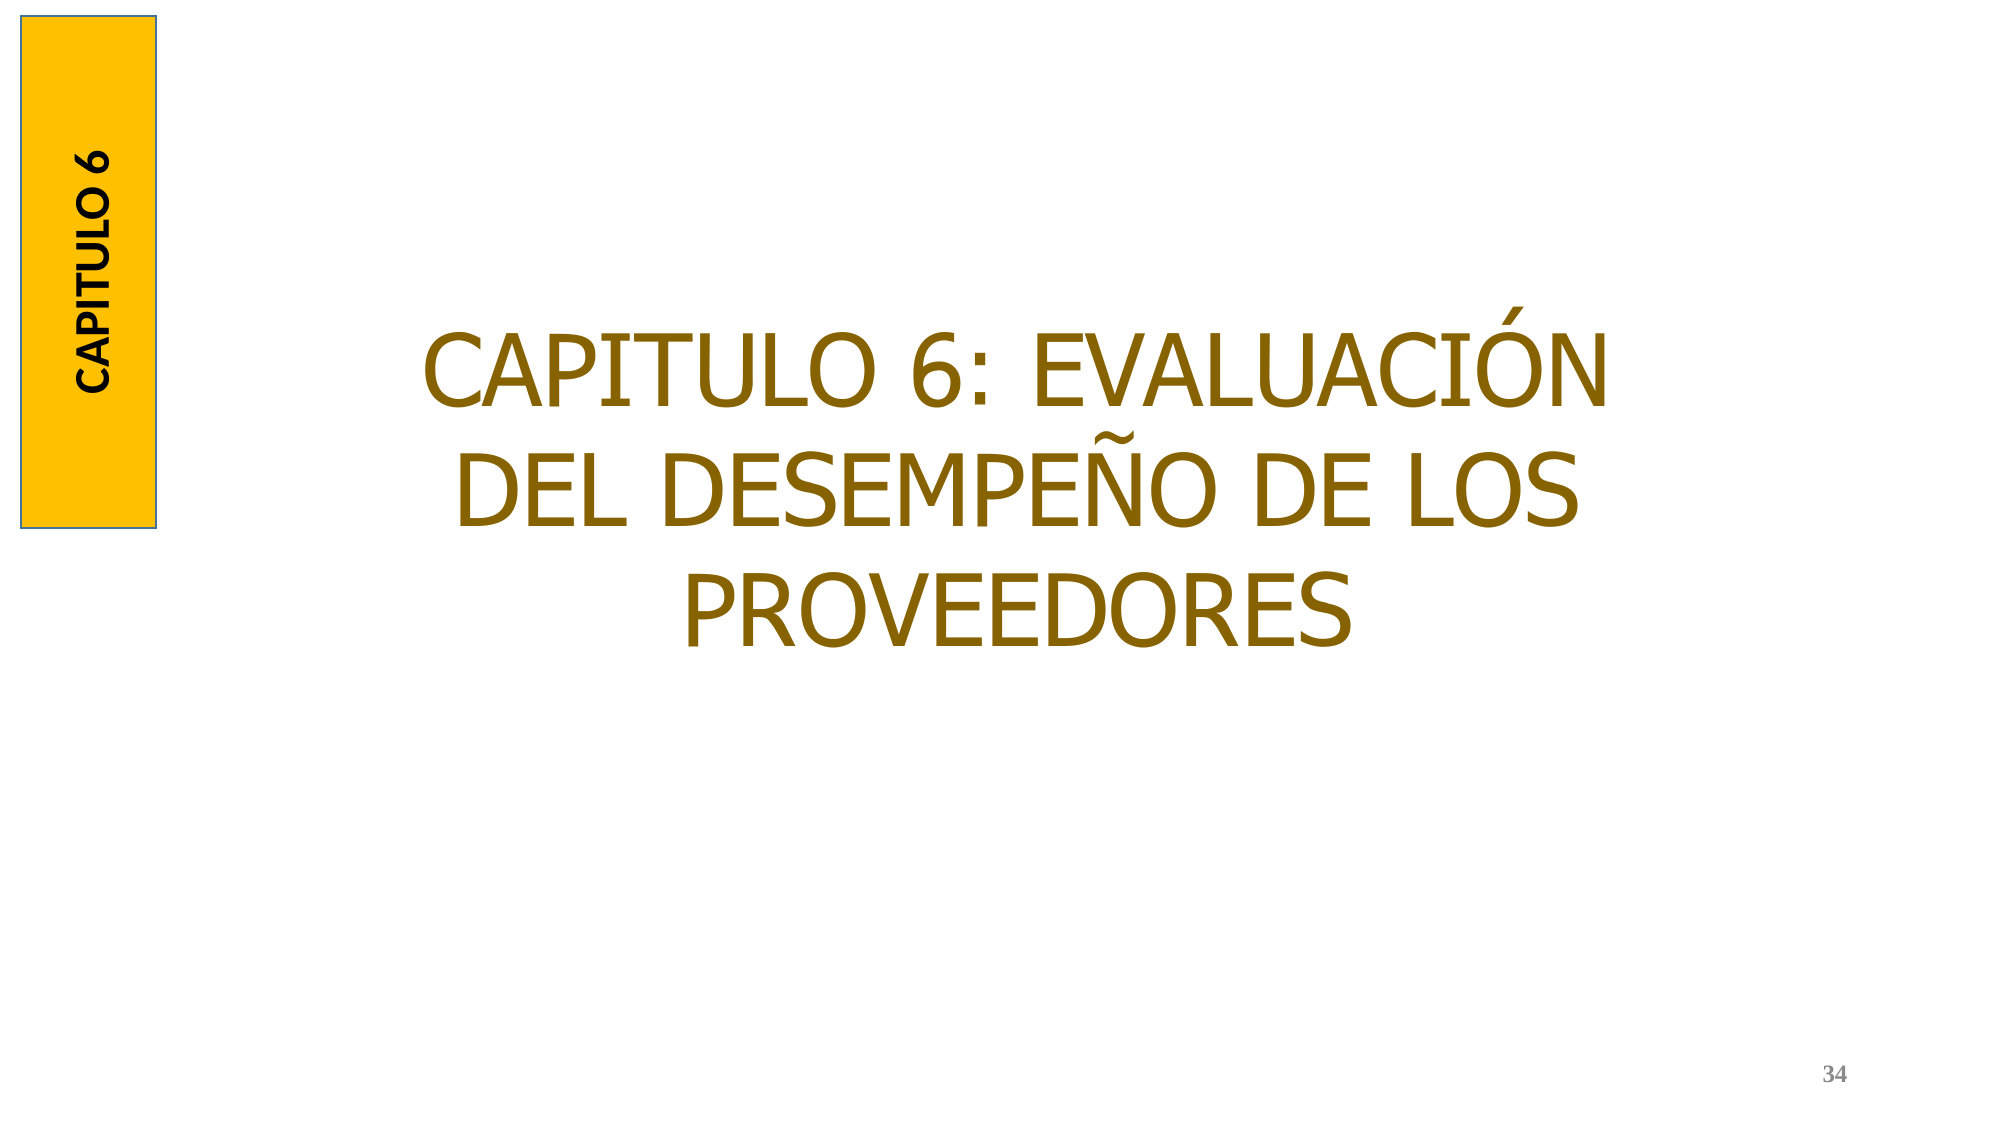

CAPITULO 6
CAPITULO 6: EVALUACIÓN DEL DESEMPEÑO DE LOS PROVEEDORES
34